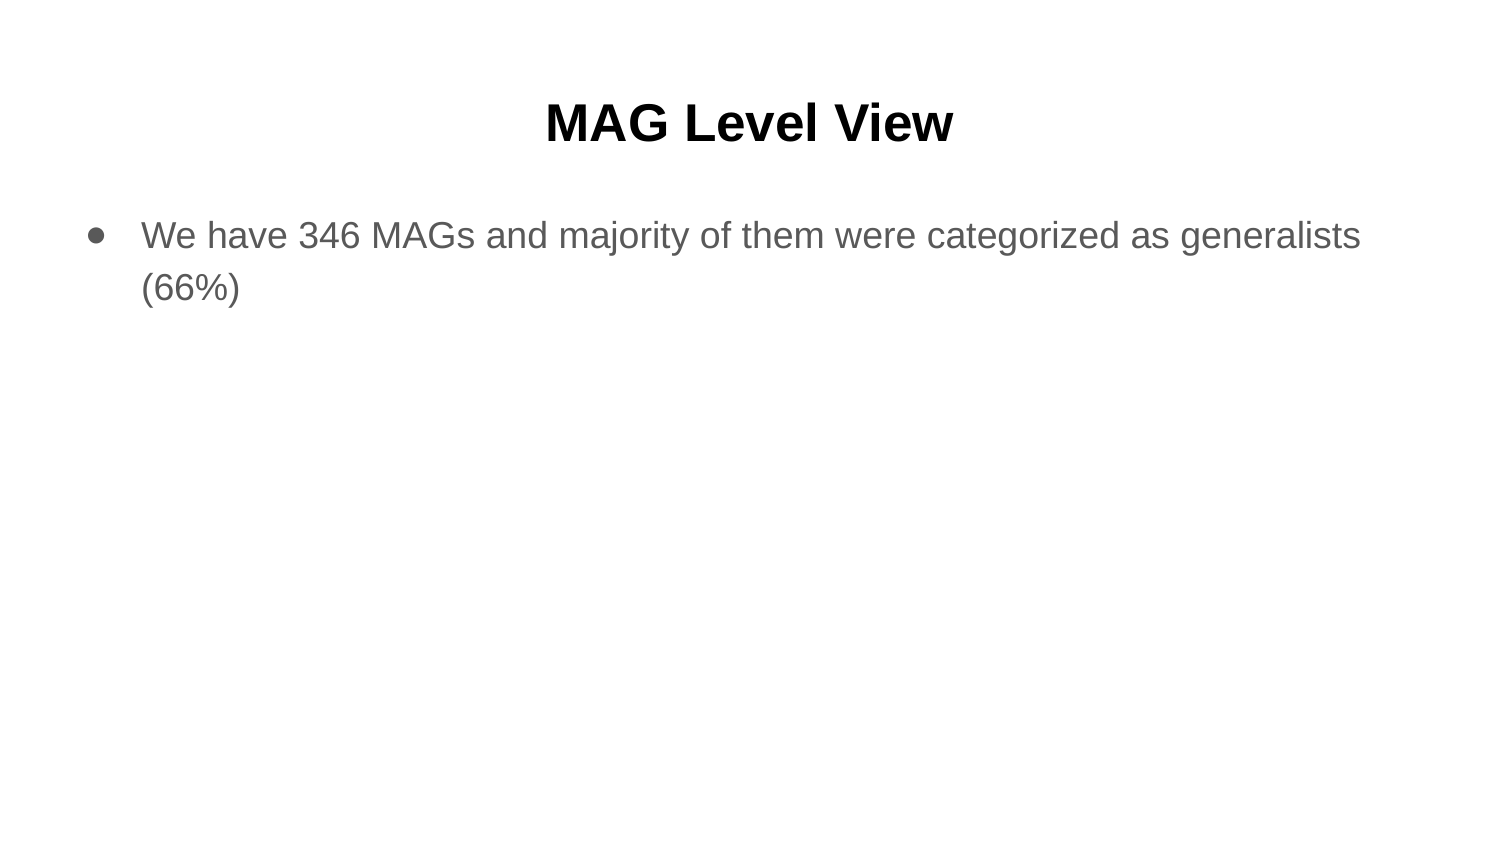

# MAG Level View
We have 346 MAGs and majority of them were categorized as generalists (66%)